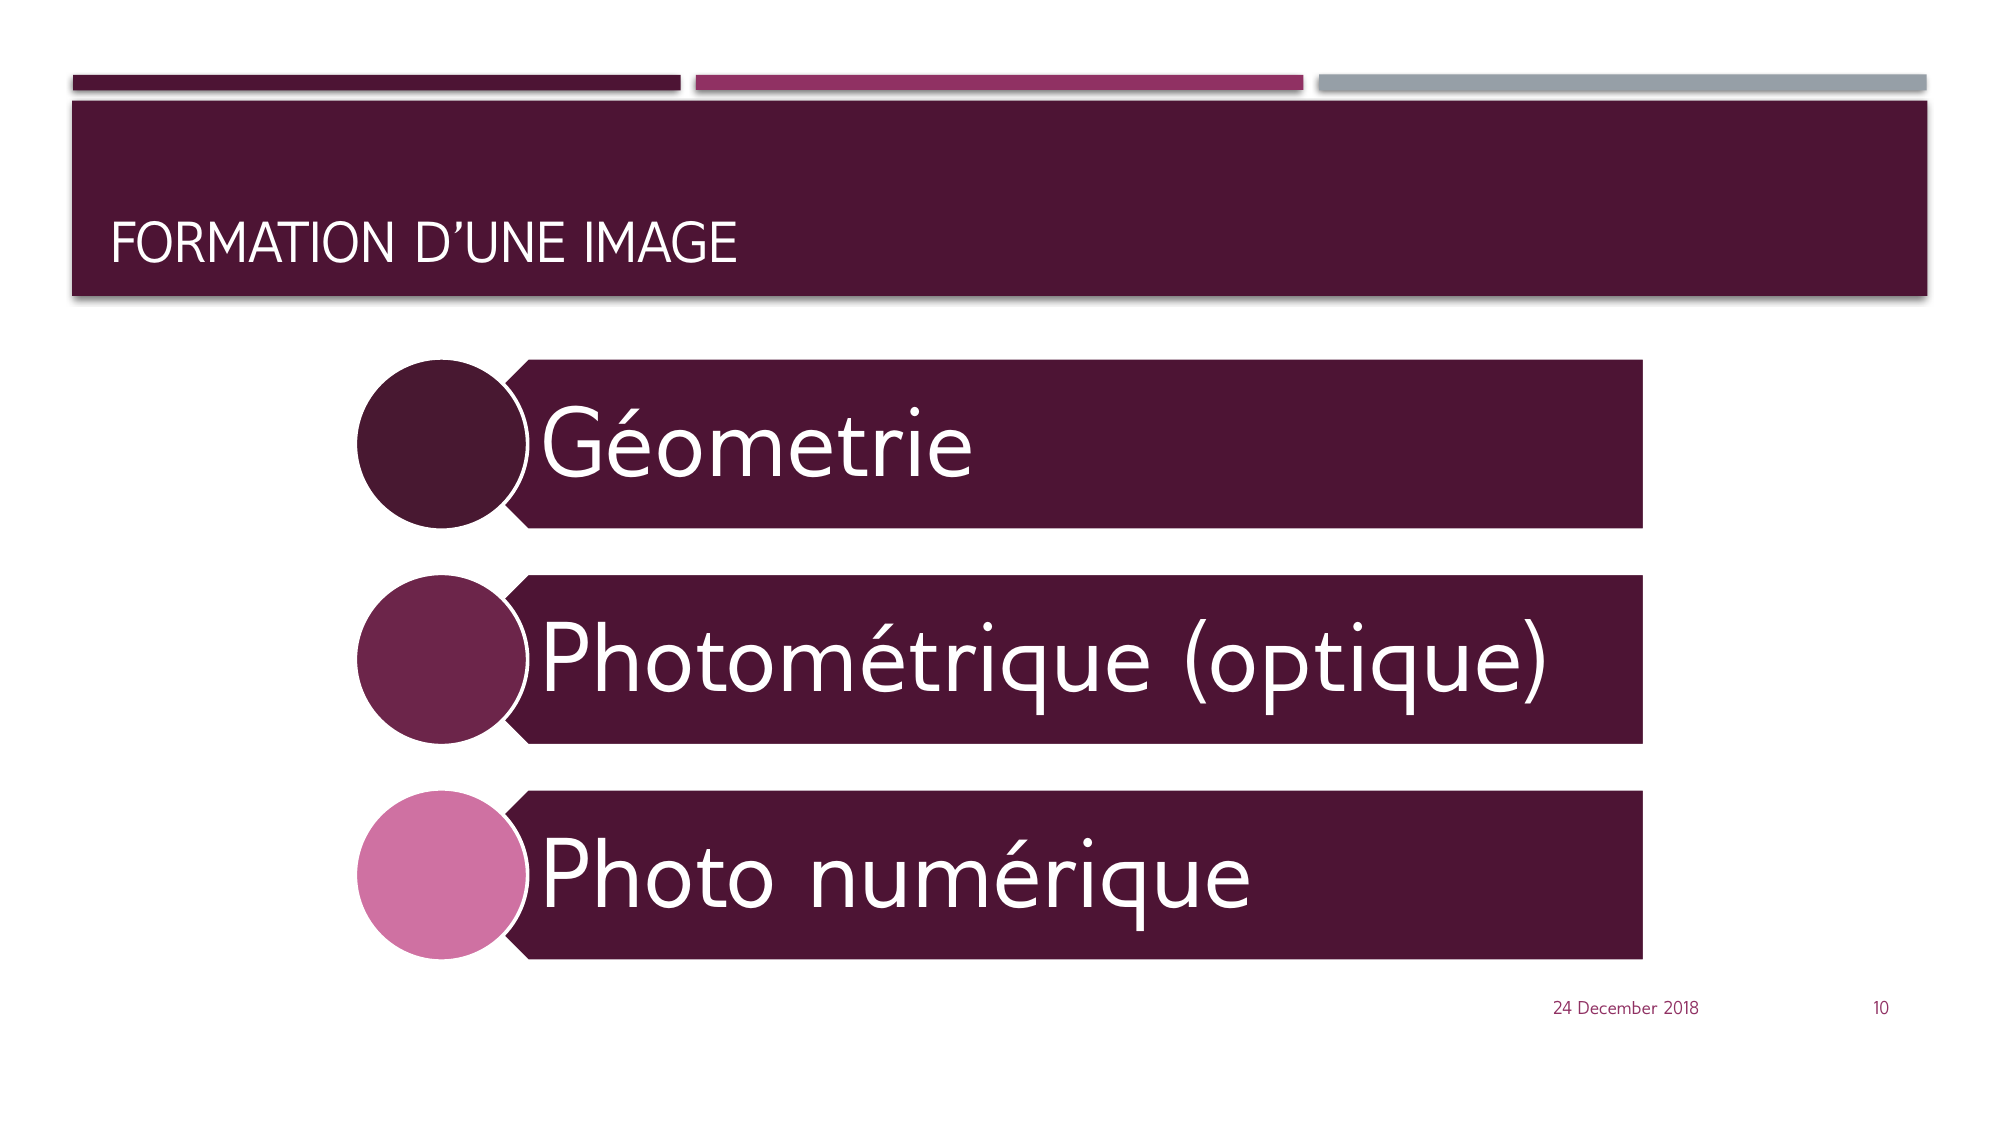

# Formation d’une image
Géometrie
Photométrique (optique)
Photo numérique
24 December 2018
10